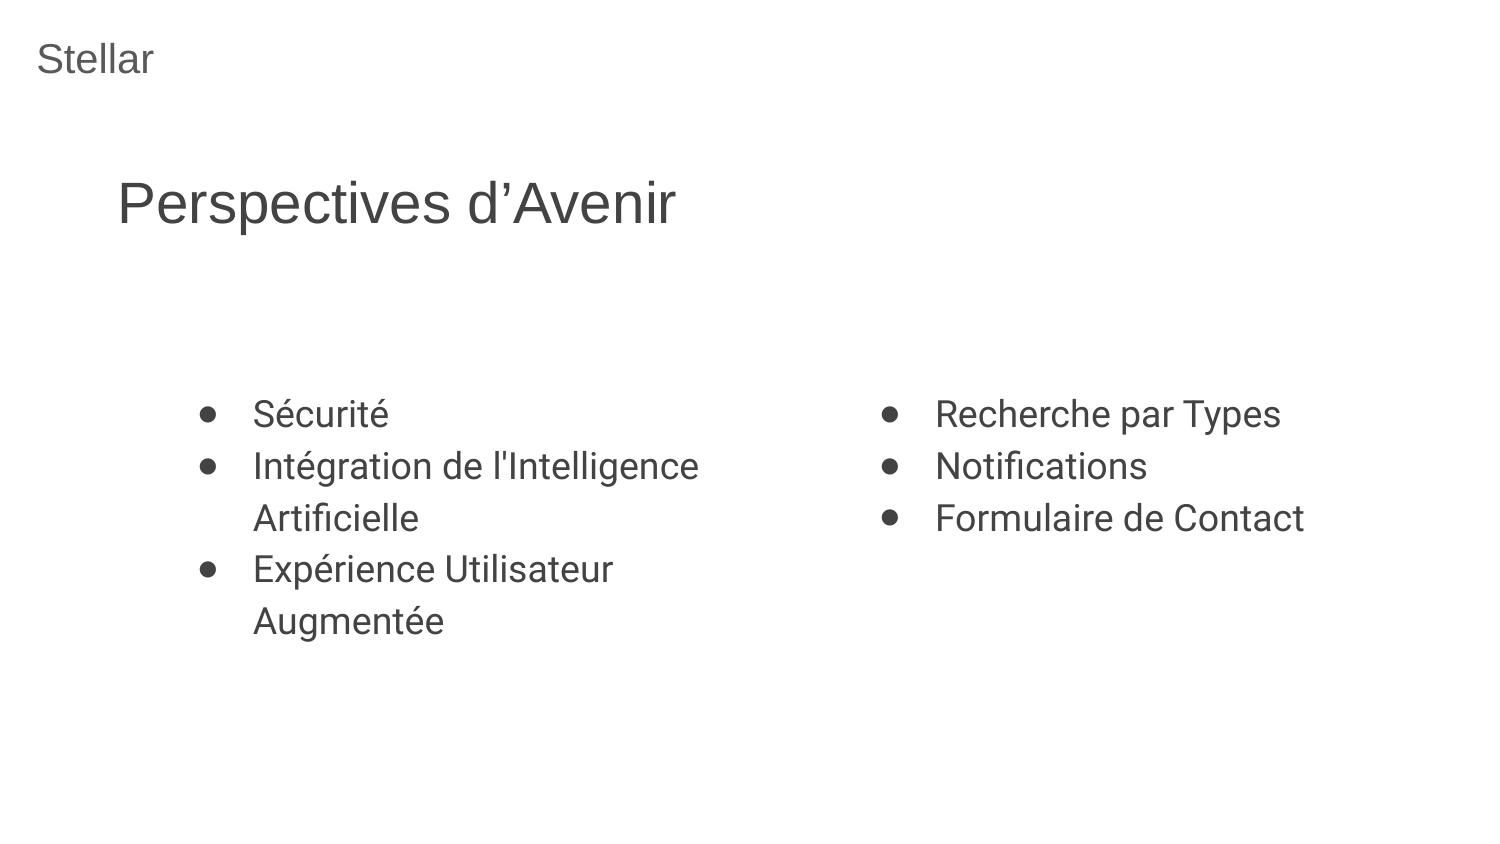

Stellar
Perspectives d’Avenir
Sécurité
Intégration de l'Intelligence Artificielle
Expérience Utilisateur Augmentée
Recherche par Types
Notifications
Formulaire de Contact